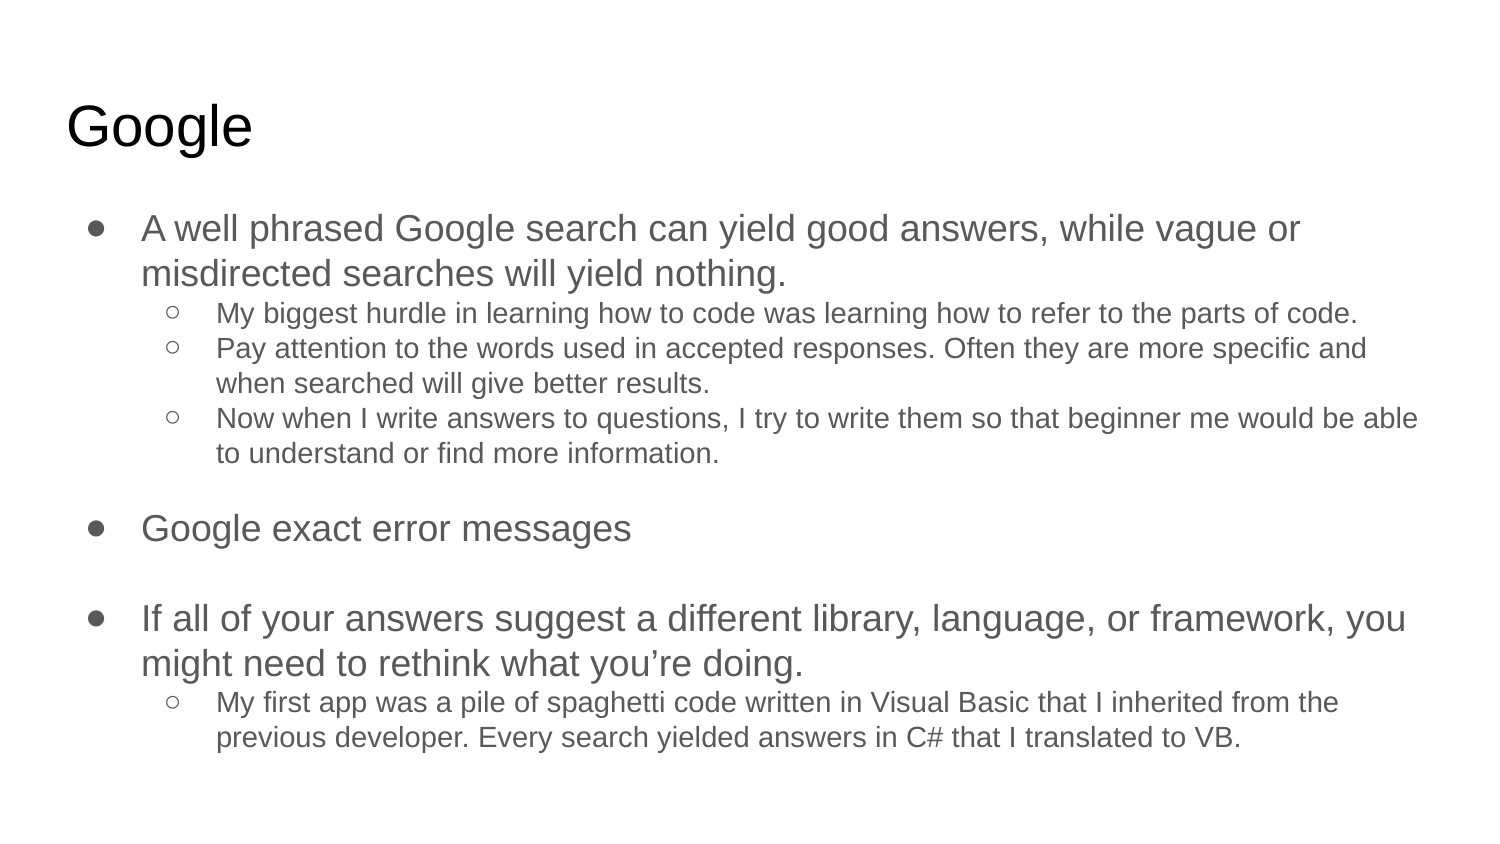

# Google
A well phrased Google search can yield good answers, while vague or misdirected searches will yield nothing.
My biggest hurdle in learning how to code was learning how to refer to the parts of code.
Pay attention to the words used in accepted responses. Often they are more specific and when searched will give better results.
Now when I write answers to questions, I try to write them so that beginner me would be able to understand or find more information.
Google exact error messages
If all of your answers suggest a different library, language, or framework, you might need to rethink what you’re doing.
My first app was a pile of spaghetti code written in Visual Basic that I inherited from the previous developer. Every search yielded answers in C# that I translated to VB.